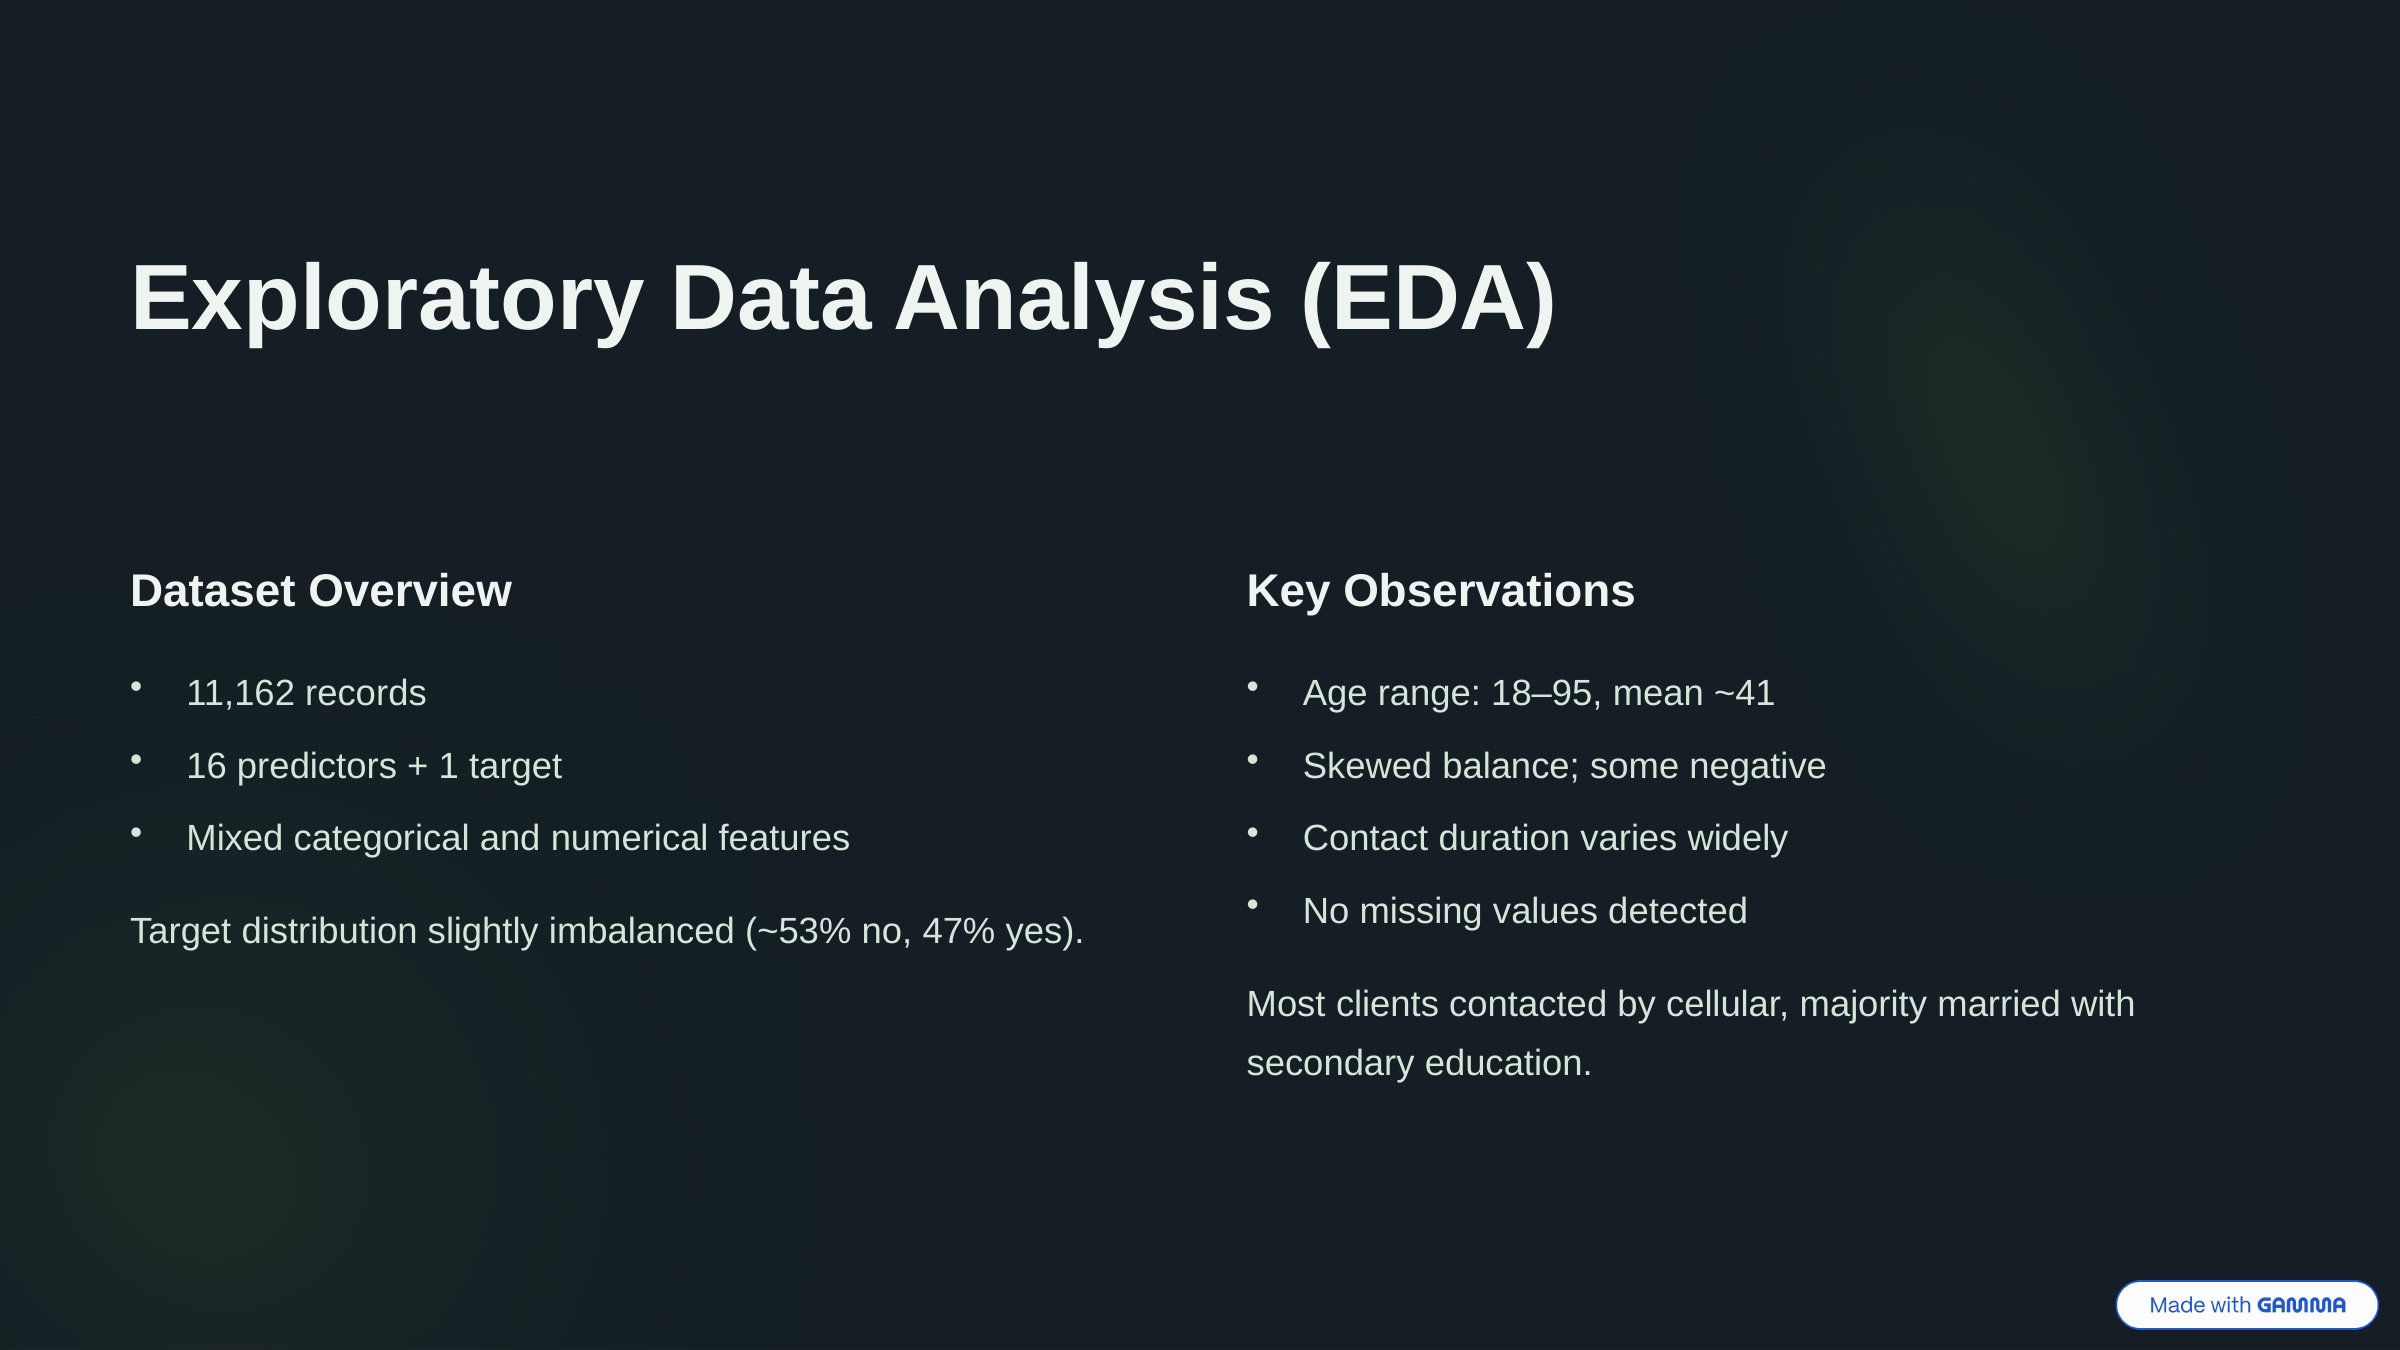

Exploratory Data Analysis (EDA)
Dataset Overview
Key Observations
11,162 records
Age range: 18–95, mean ~41
16 predictors + 1 target
Skewed balance; some negative
Mixed categorical and numerical features
Contact duration varies widely
No missing values detected
Target distribution slightly imbalanced (~53% no, 47% yes).
Most clients contacted by cellular, majority married with secondary education.